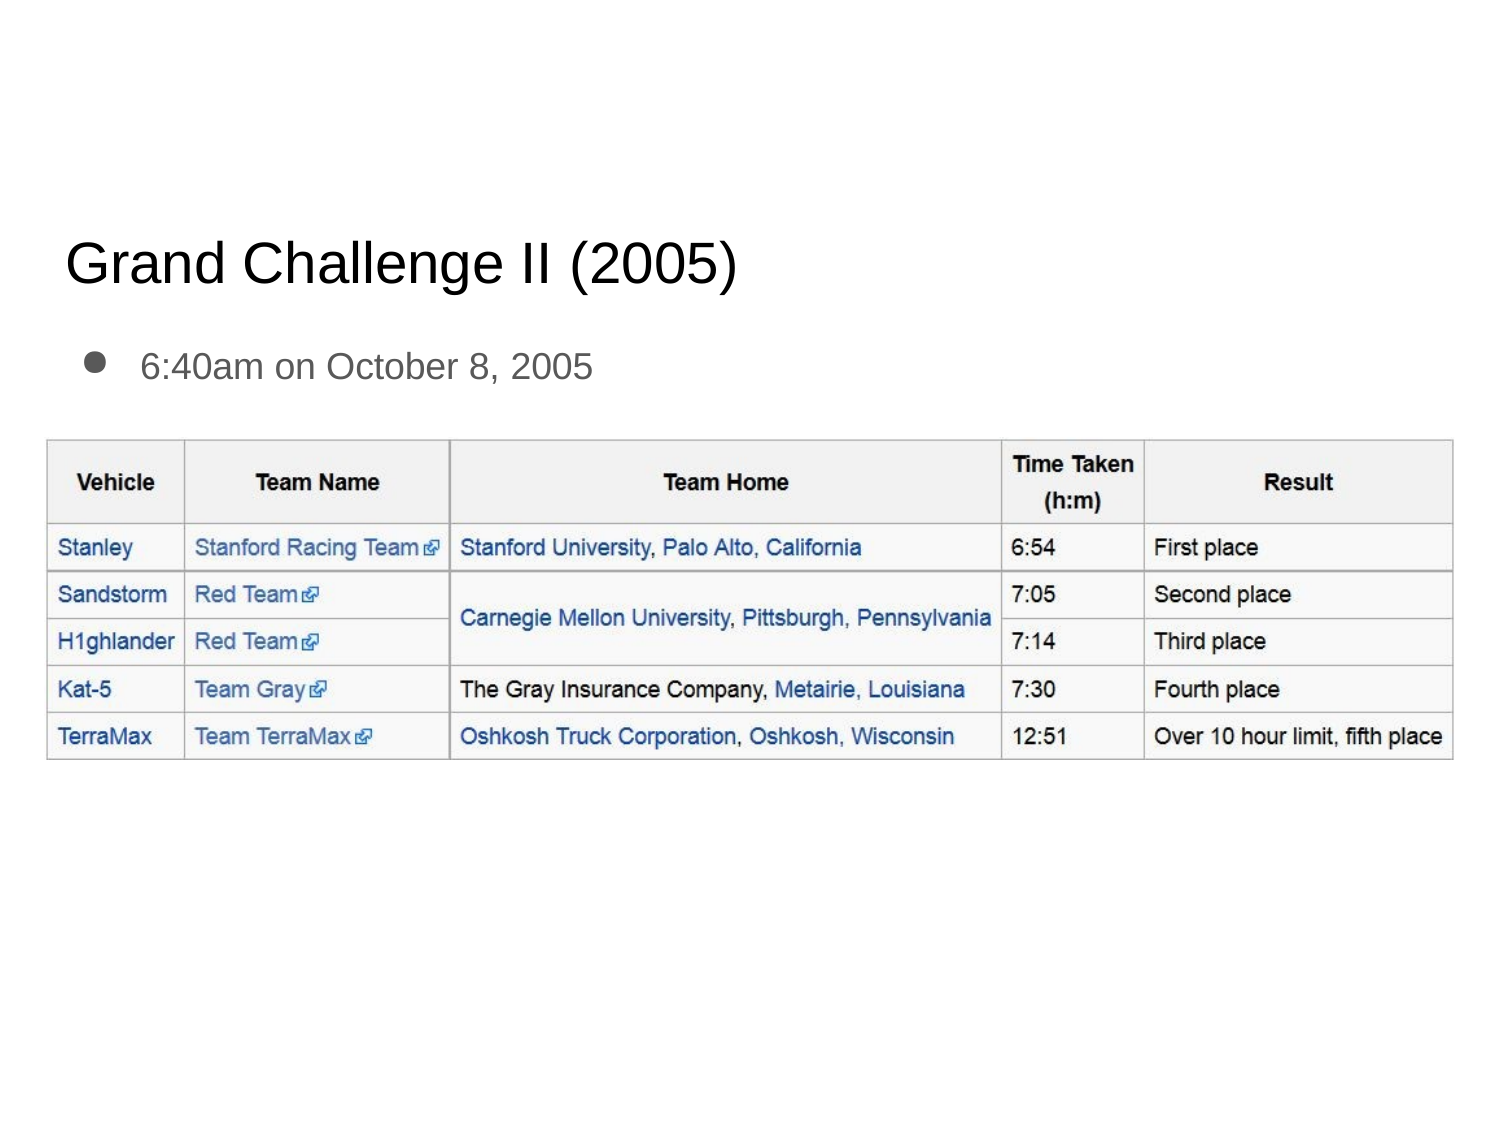

# Grand Challenge II (2005)
6:40am on October 8, 2005